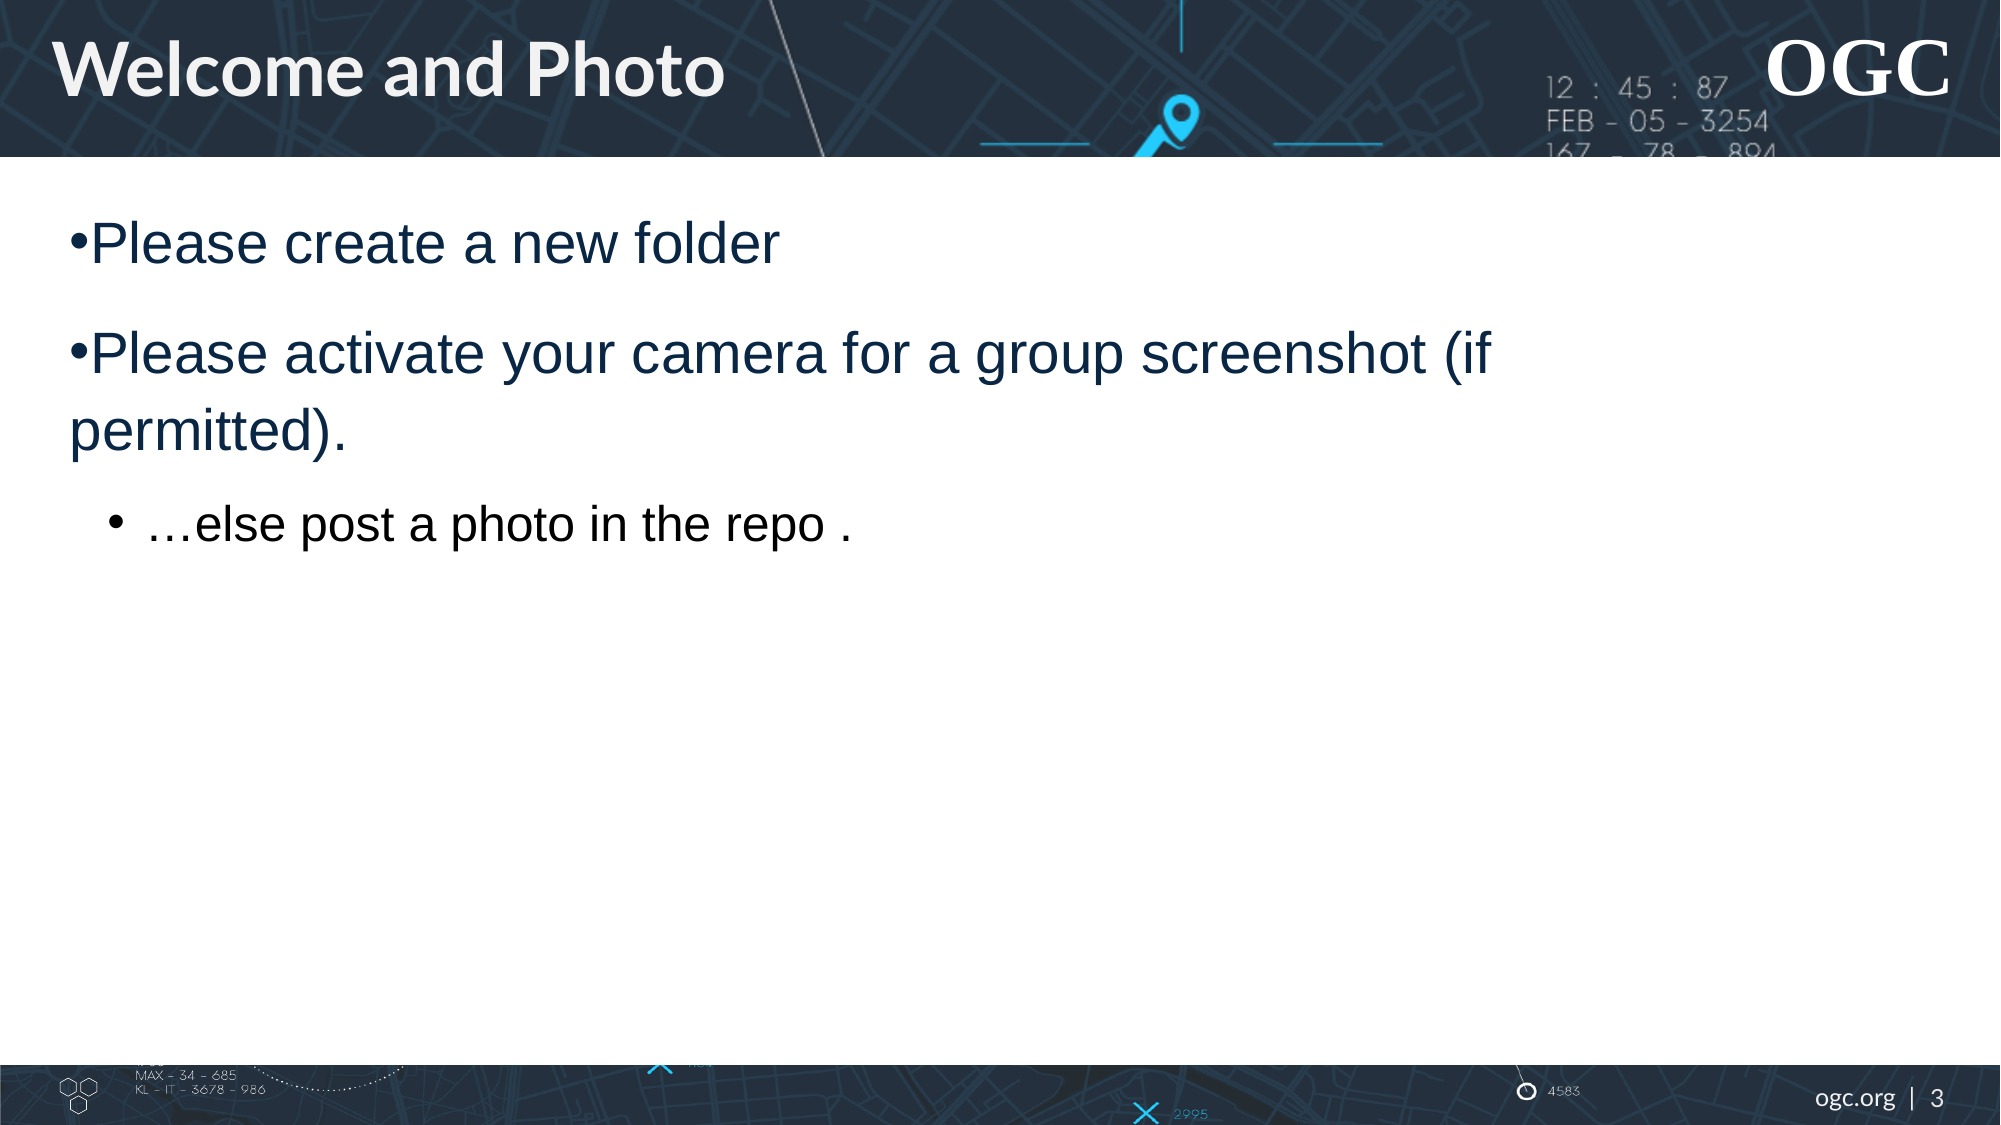

# Welcome and Photo
Please create a new folder
Please activate your camera for a group screenshot (if permitted).
…else post a photo in the repo .
3